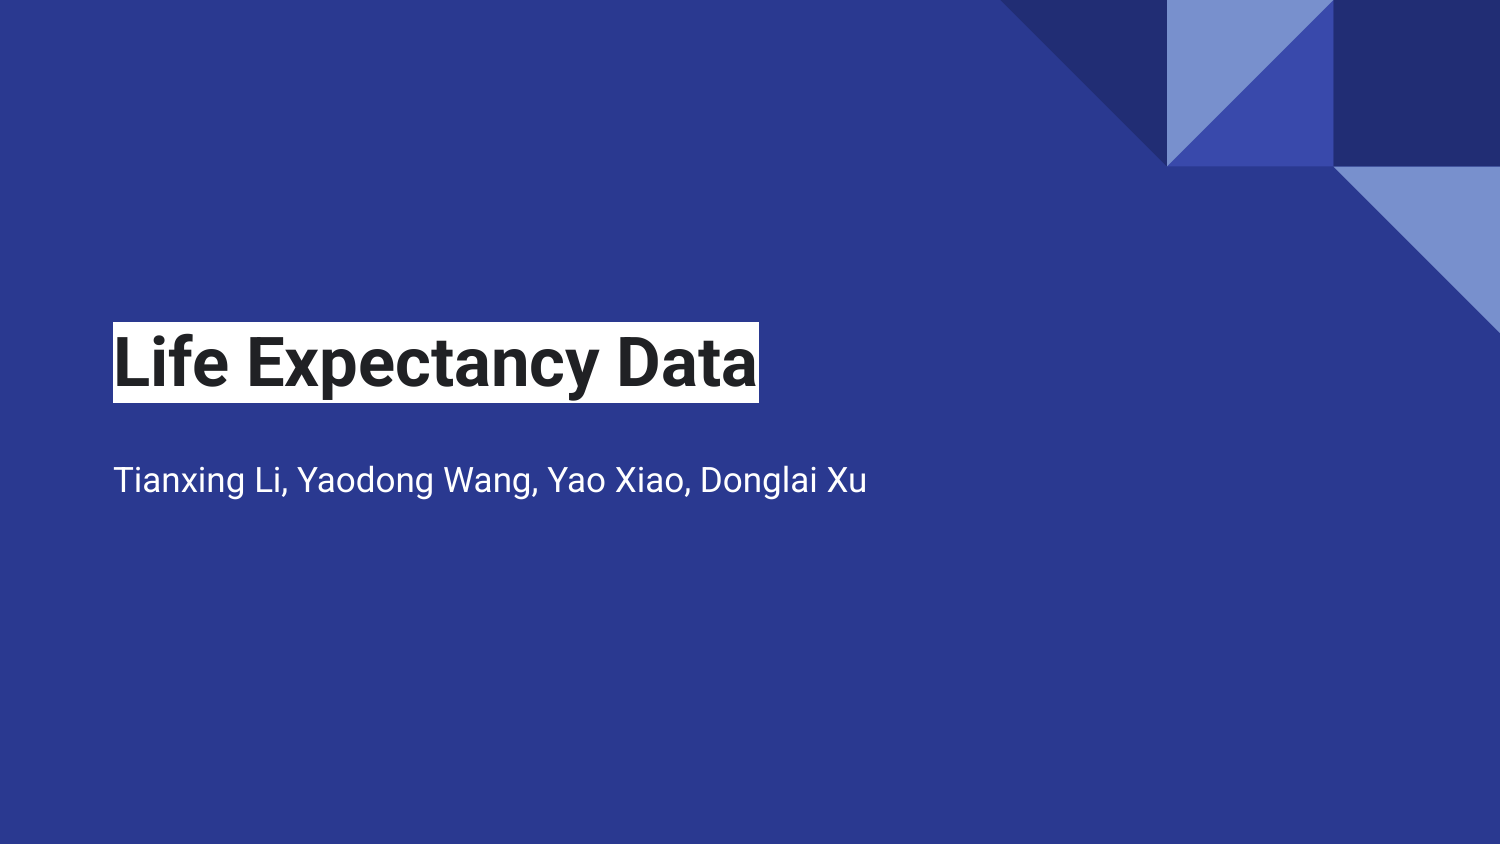

# Life Expectancy Data

Tianxing Li, Yaodong Wang, Yao Xiao, Donglai Xu